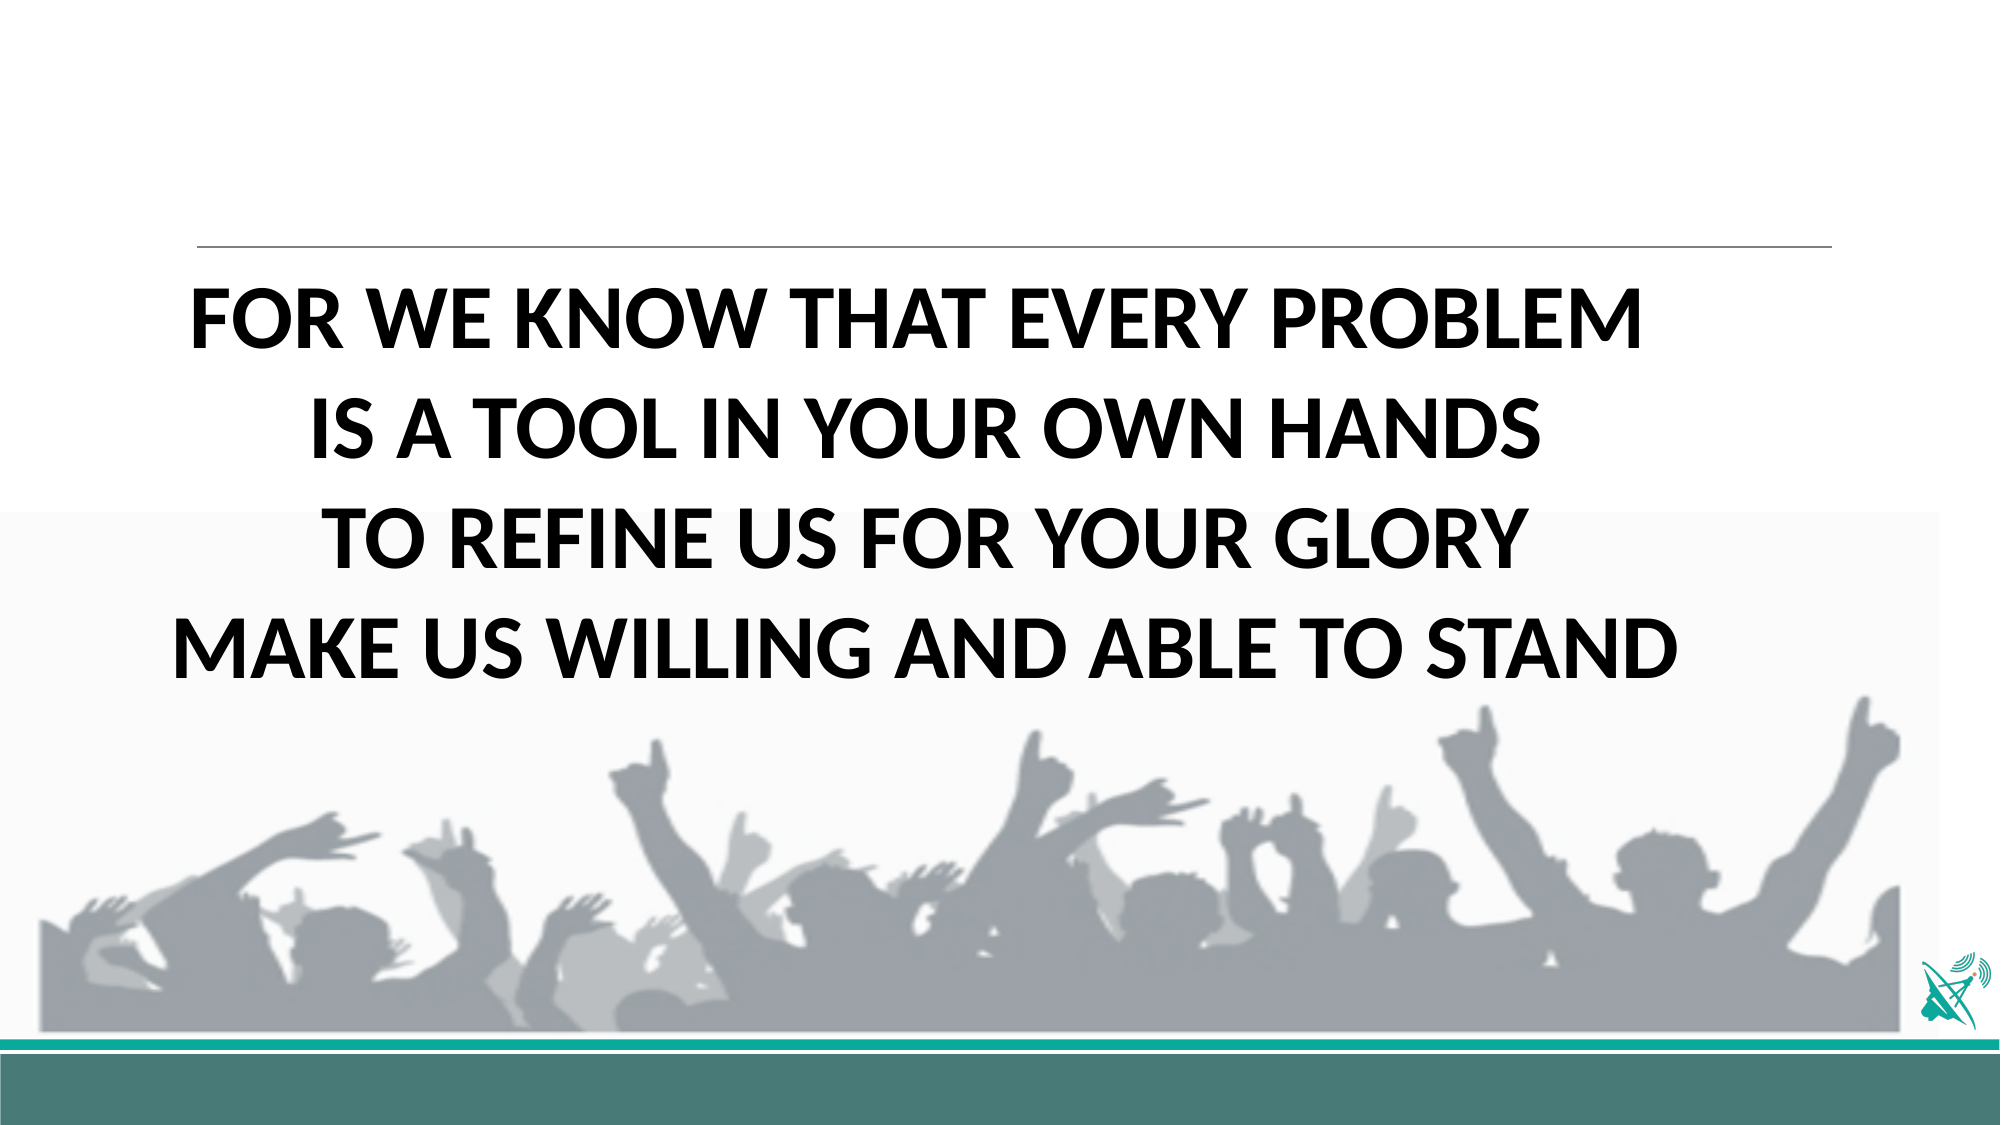

FOR WE KNOW THAT EVERY PROBLEM IS A TOOL IN YOUR OWN HANDS
TO REFINE US FOR YOUR GLORY
MAKE US WILLING AND ABLE TO STAND